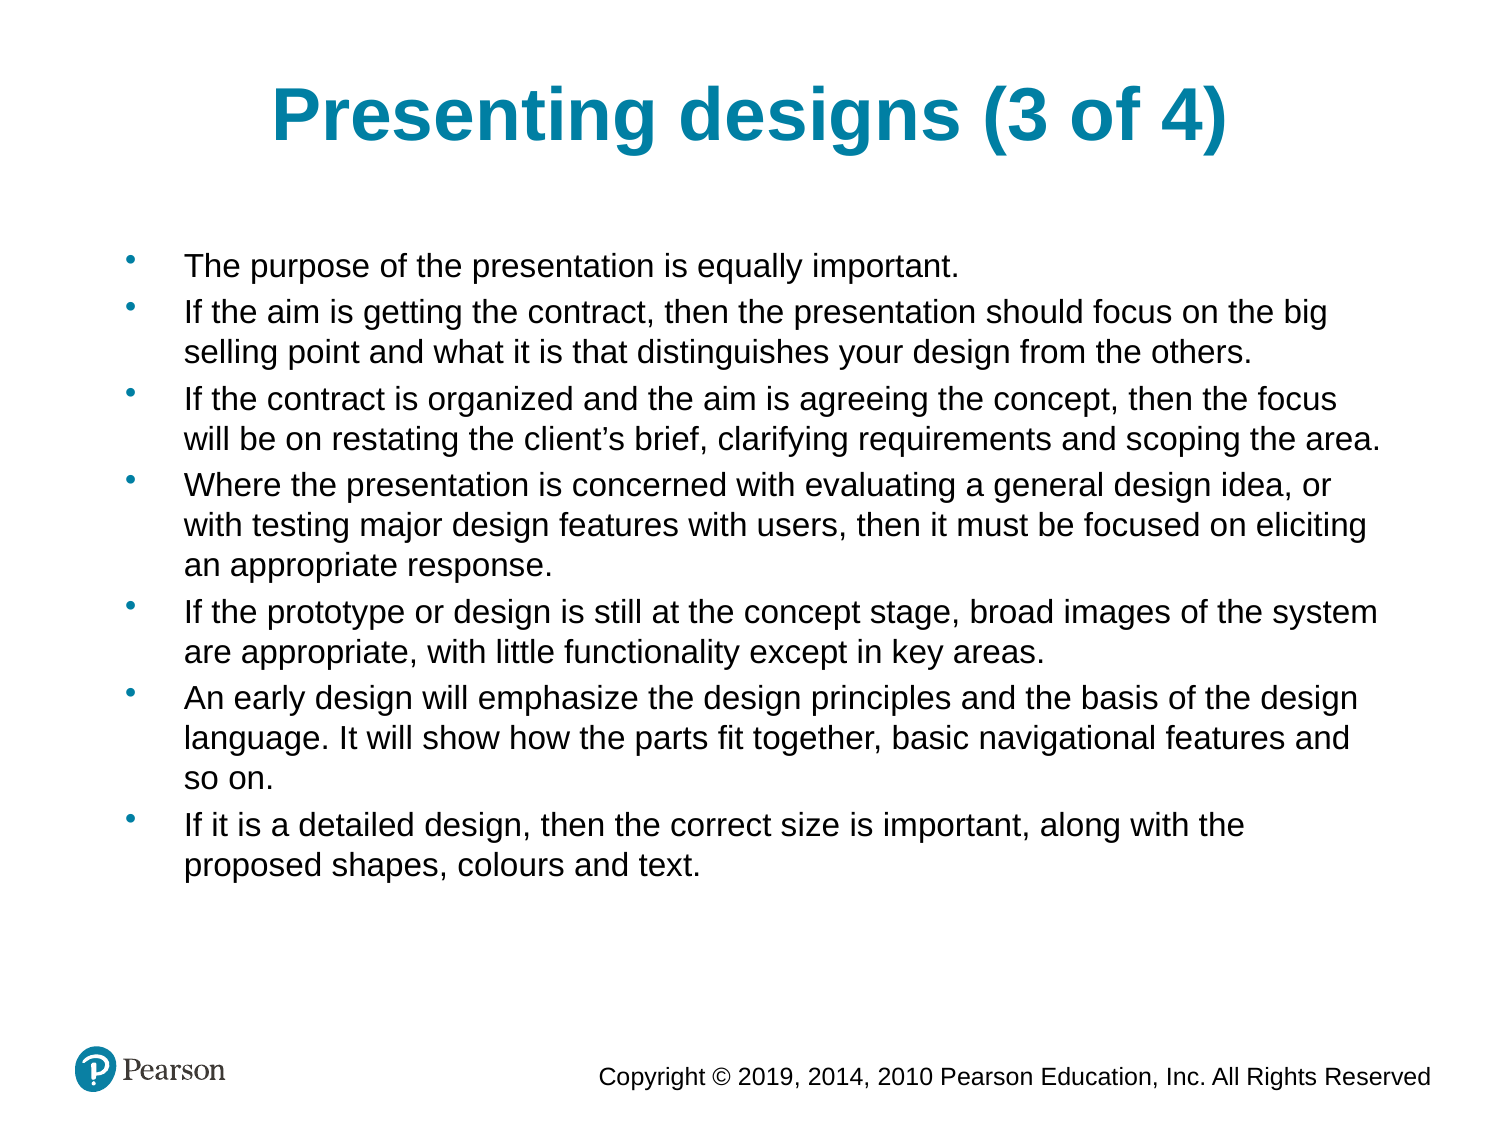

Presenting designs (3 of 4)
The purpose of the presentation is equally important.
If the aim is getting the contract, then the presentation should focus on the big selling point and what it is that distinguishes your design from the others.
If the contract is organized and the aim is agreeing the concept, then the focus will be on restating the client’s brief, clarifying requirements and scoping the area.
Where the presentation is concerned with evaluating a general design idea, or with testing major design features with users, then it must be focused on eliciting an appropriate response.
If the prototype or design is still at the concept stage, broad images of the system are appropriate, with little functionality except in key areas.
An early design will emphasize the design principles and the basis of the design language. It will show how the parts fit together, basic navigational features and so on.
If it is a detailed design, then the correct size is important, along with the proposed shapes, colours and text.